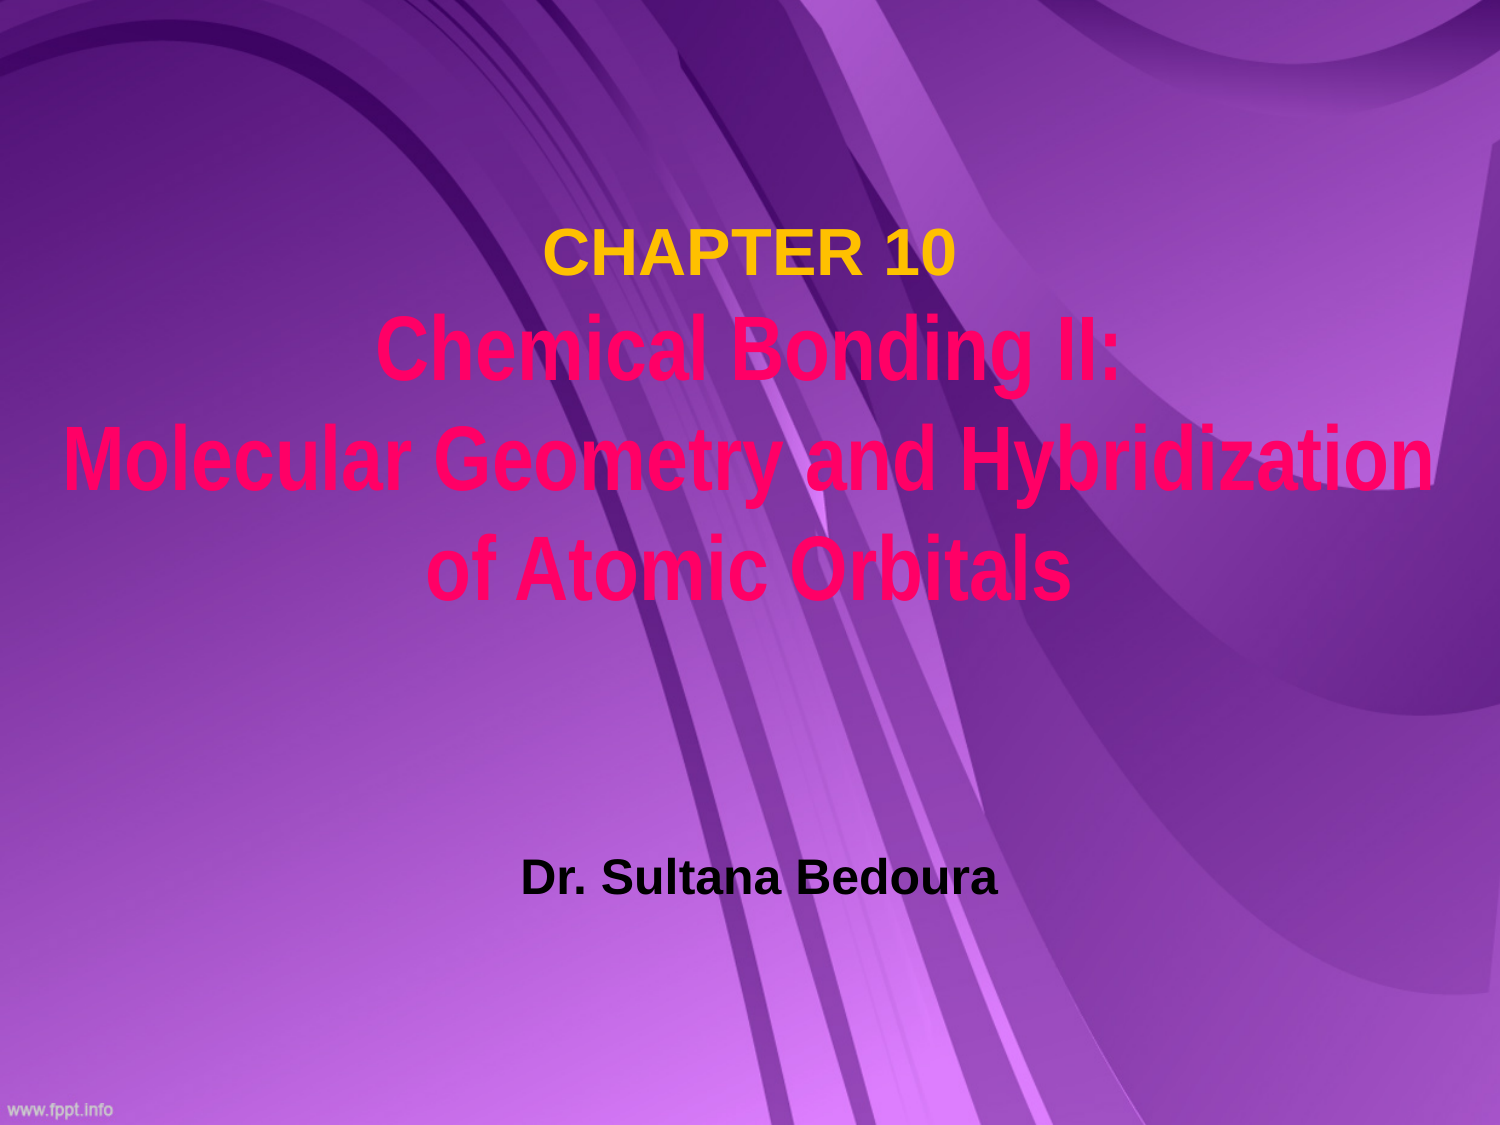

# Chapter 10 Chemical Bonding II: Molecular Geometry and Hybridization of Atomic Orbitals
Dr. Sultana Bedoura